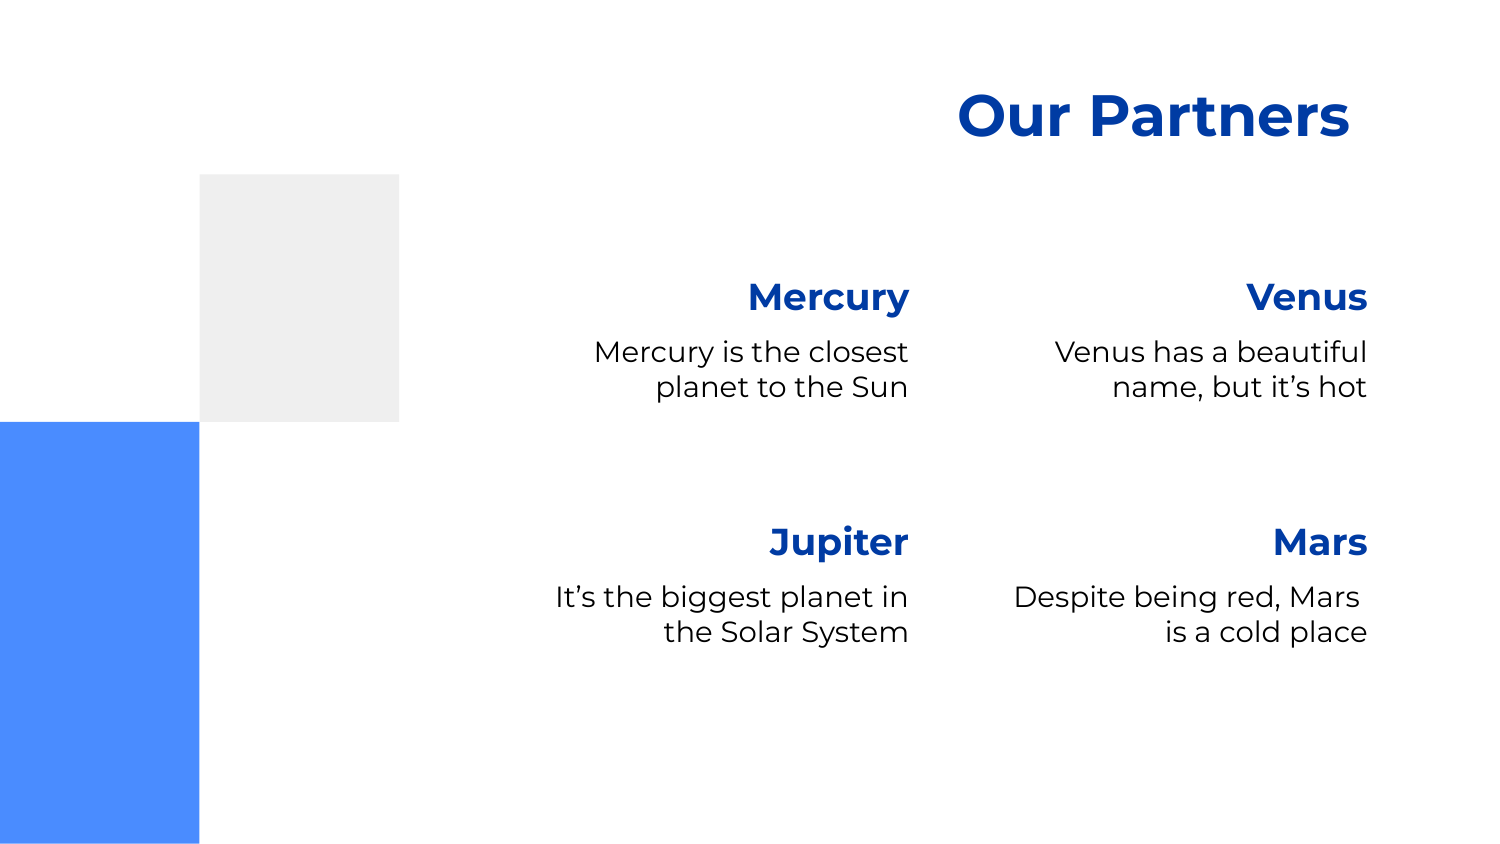

# Our Partners
Mercury
Venus
Mercury is the closest planet to the Sun
Venus has a beautiful name, but it’s hot
Jupiter
Mars
It’s the biggest planet in the Solar System
Despite being red, Mars
is a cold place